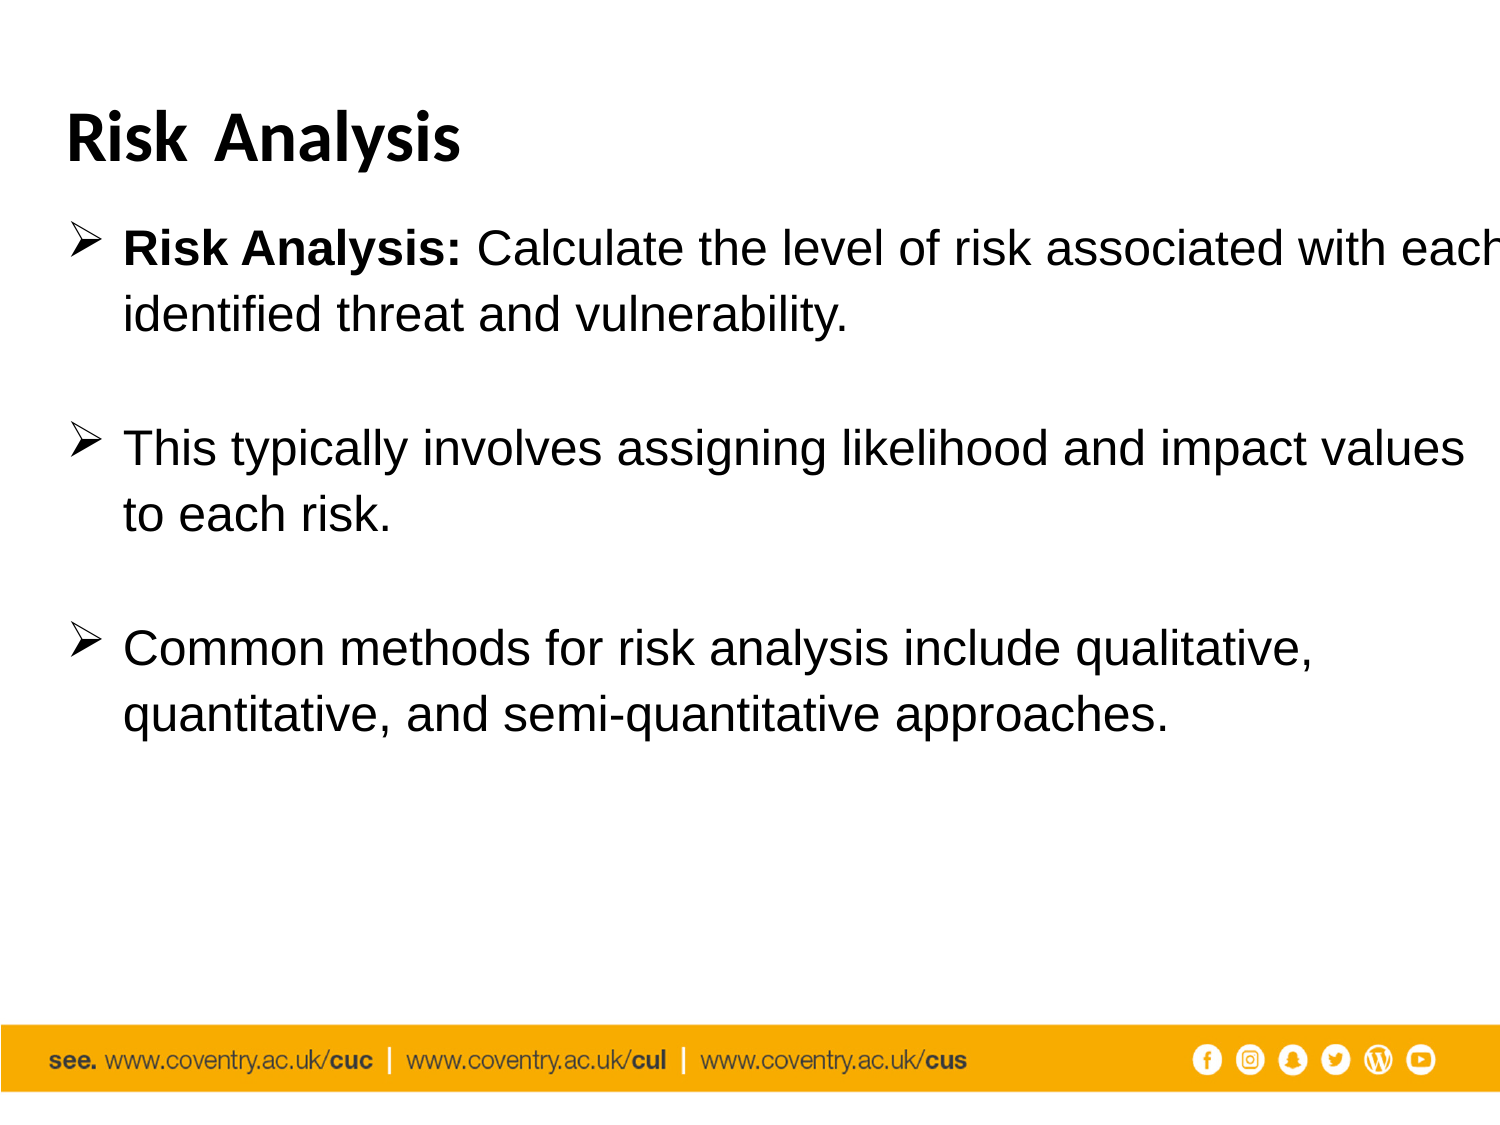

# Risk Analysis
Risk Analysis: Calculate the level of risk associated with each identified threat and vulnerability.

This typically involves assigning likelihood and impact values to each risk.

Common methods for risk analysis include qualitative, quantitative, and semi-quantitative approaches.